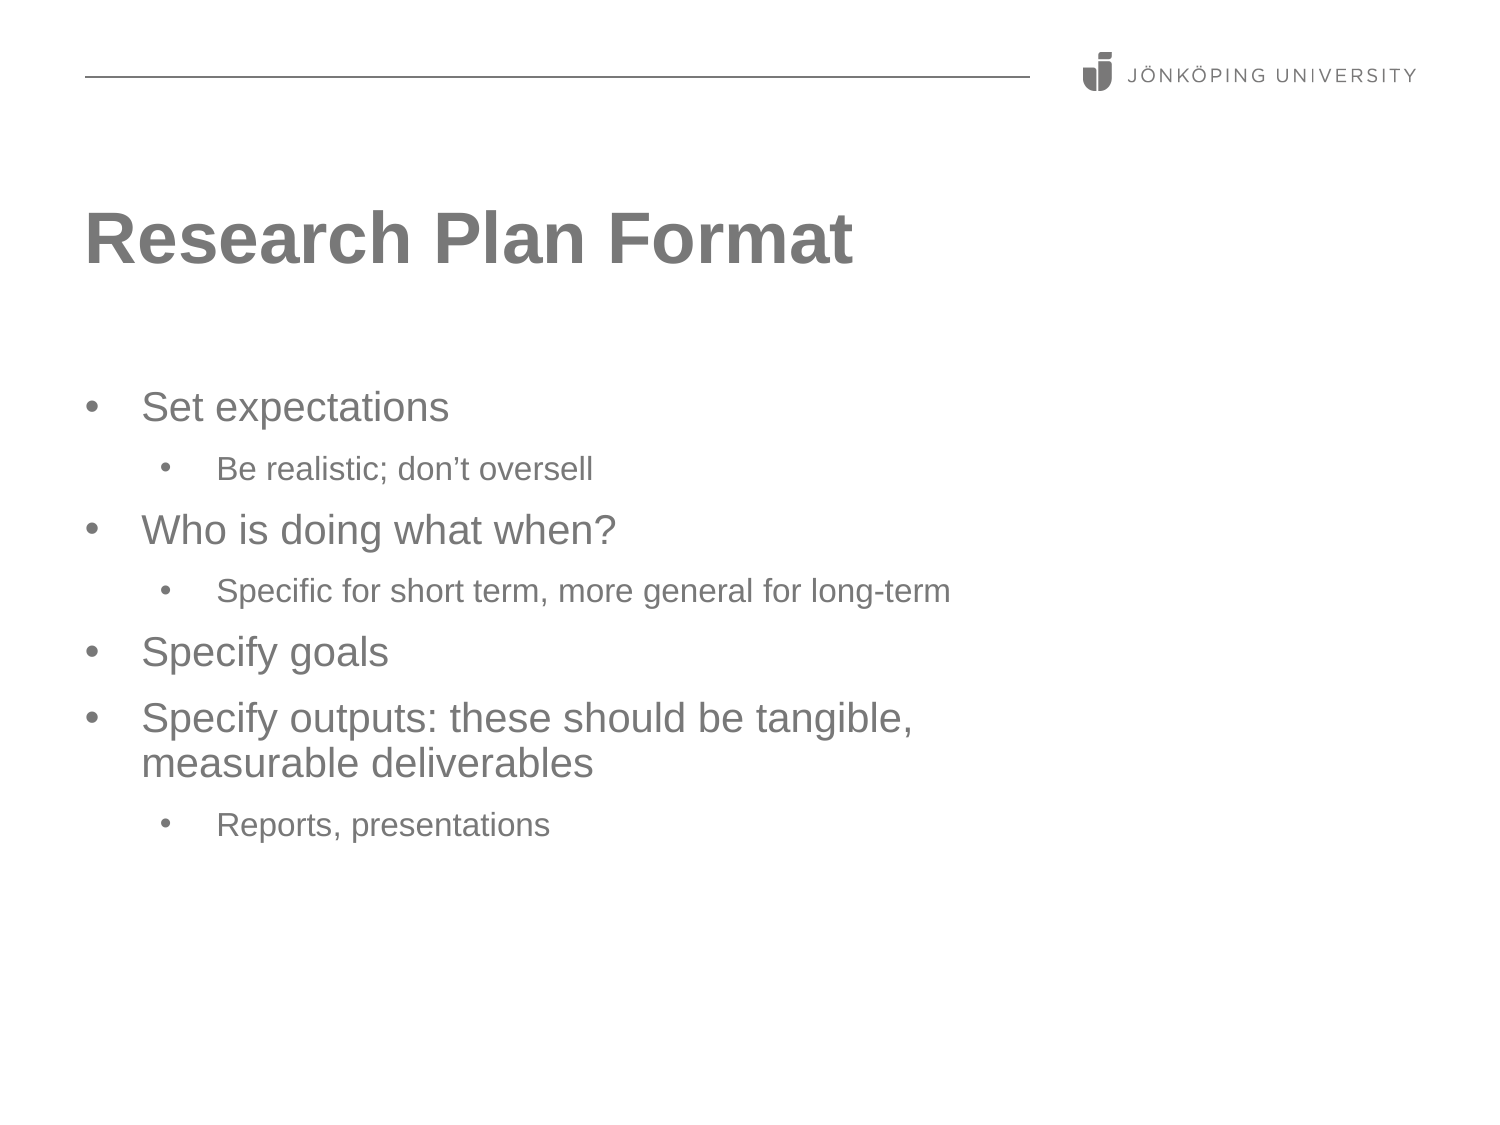

# Research Plan Format
Set expectations
Be realistic; don’t oversell
Who is doing what when?
Specific for short term, more general for long-term
Specify goals
Specify outputs: these should be tangible, measurable deliverables
Reports, presentations